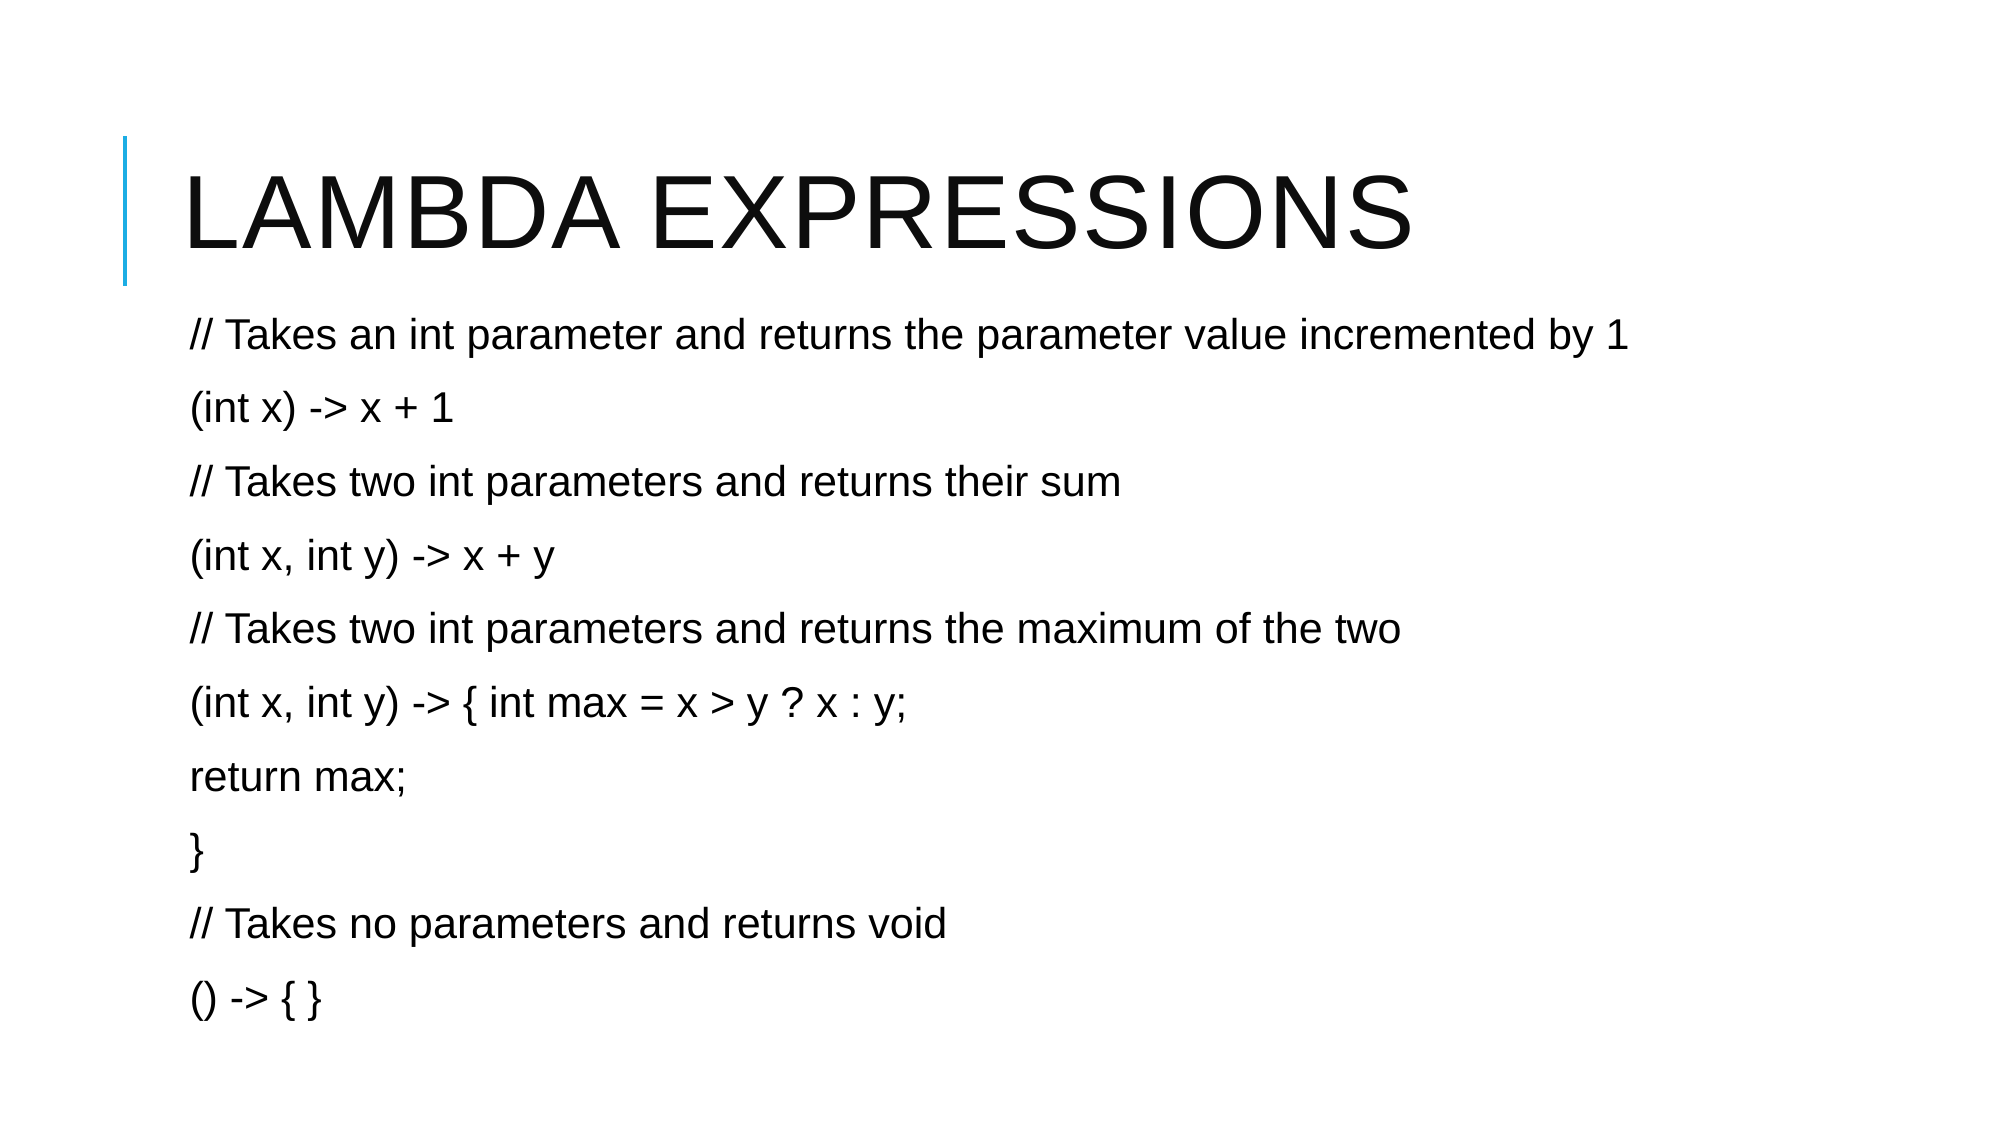

# Lambda Expressions
// Takes an int parameter and returns the parameter value incremented by 1
(int x) -> x + 1
// Takes two int parameters and returns their sum
(int x, int y) -> x + y
// Takes two int parameters and returns the maximum of the two
(int x, int y) -> { int max = x > y ? x : y;
return max;
}
// Takes no parameters and returns void
() -> { }